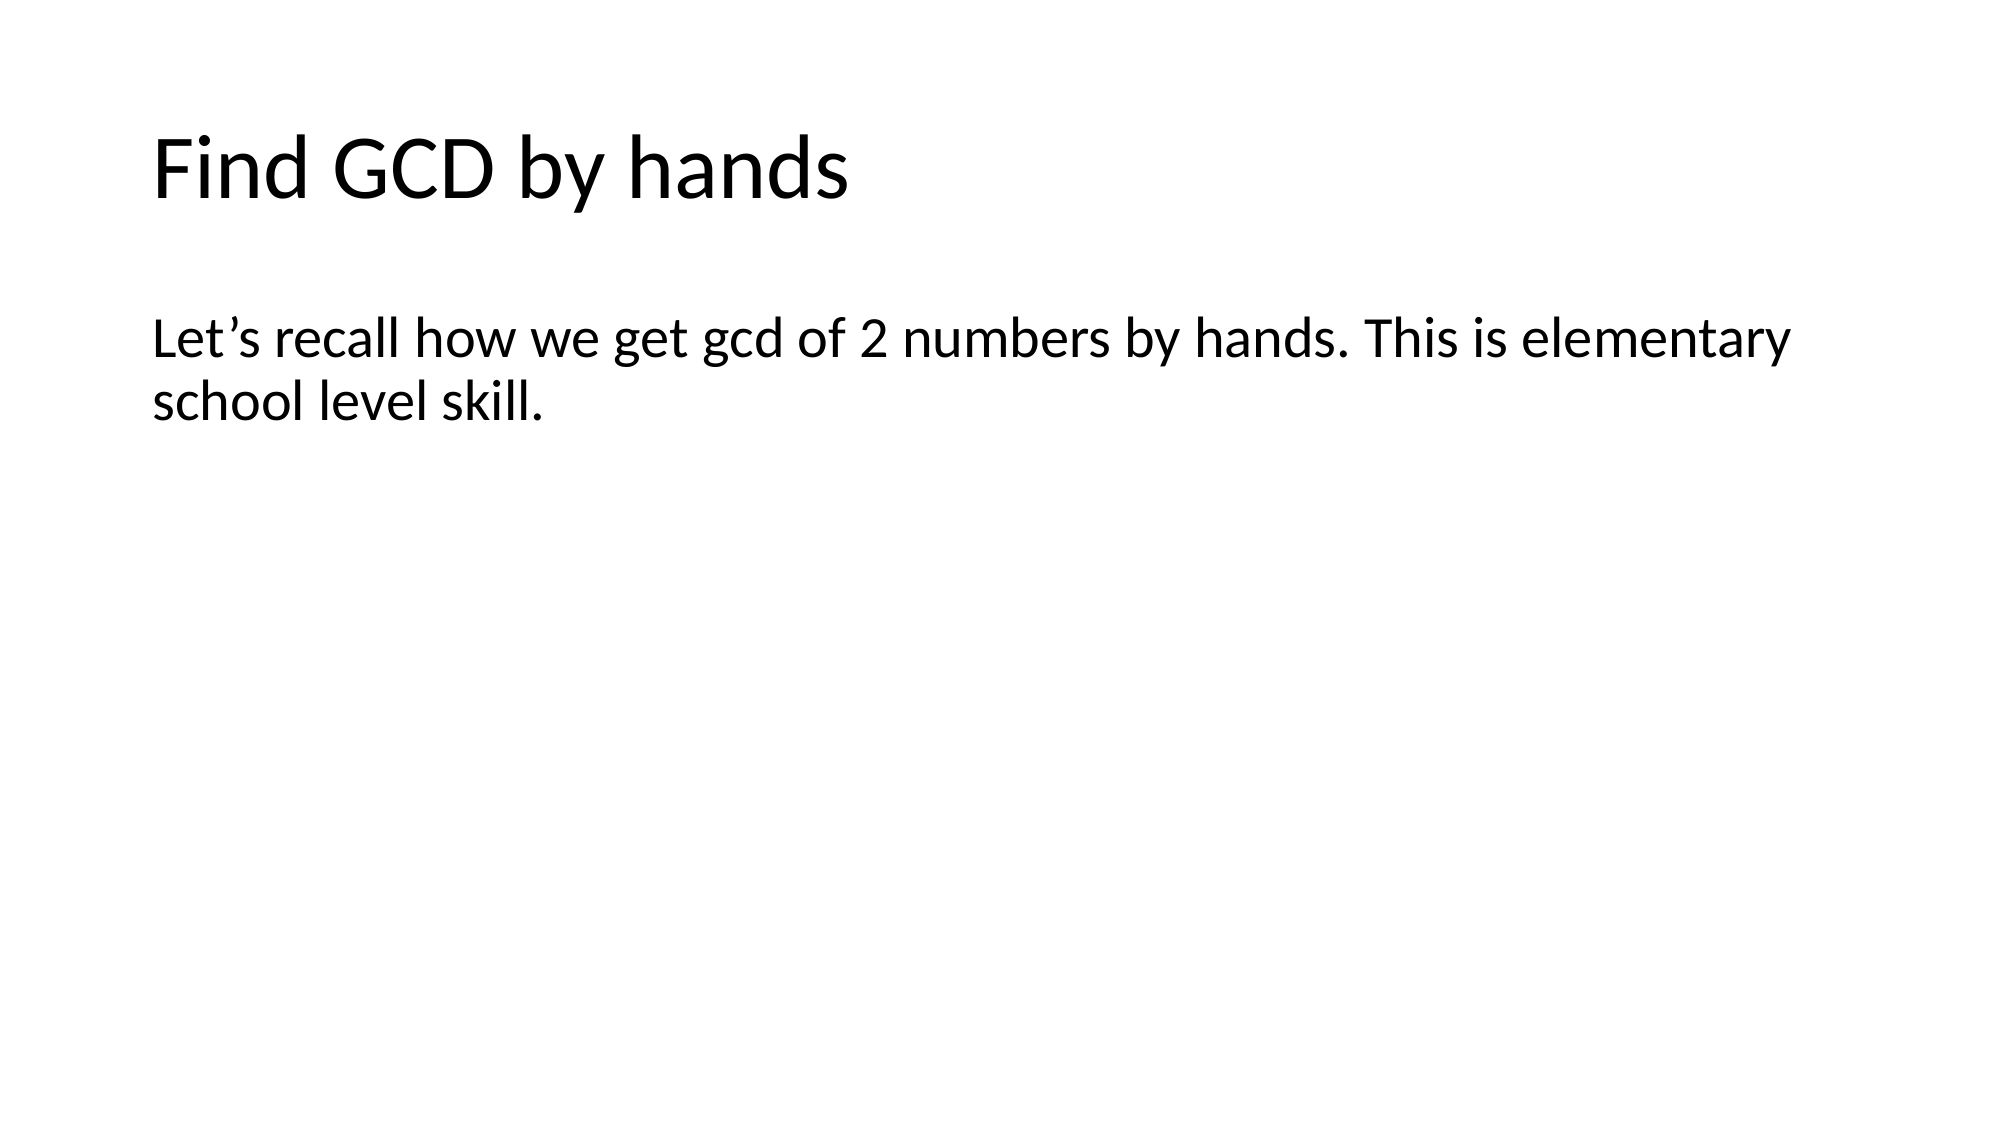

# Find GCD by hands
Let’s recall how we get gcd of 2 numbers by hands. This is elementary school level skill.